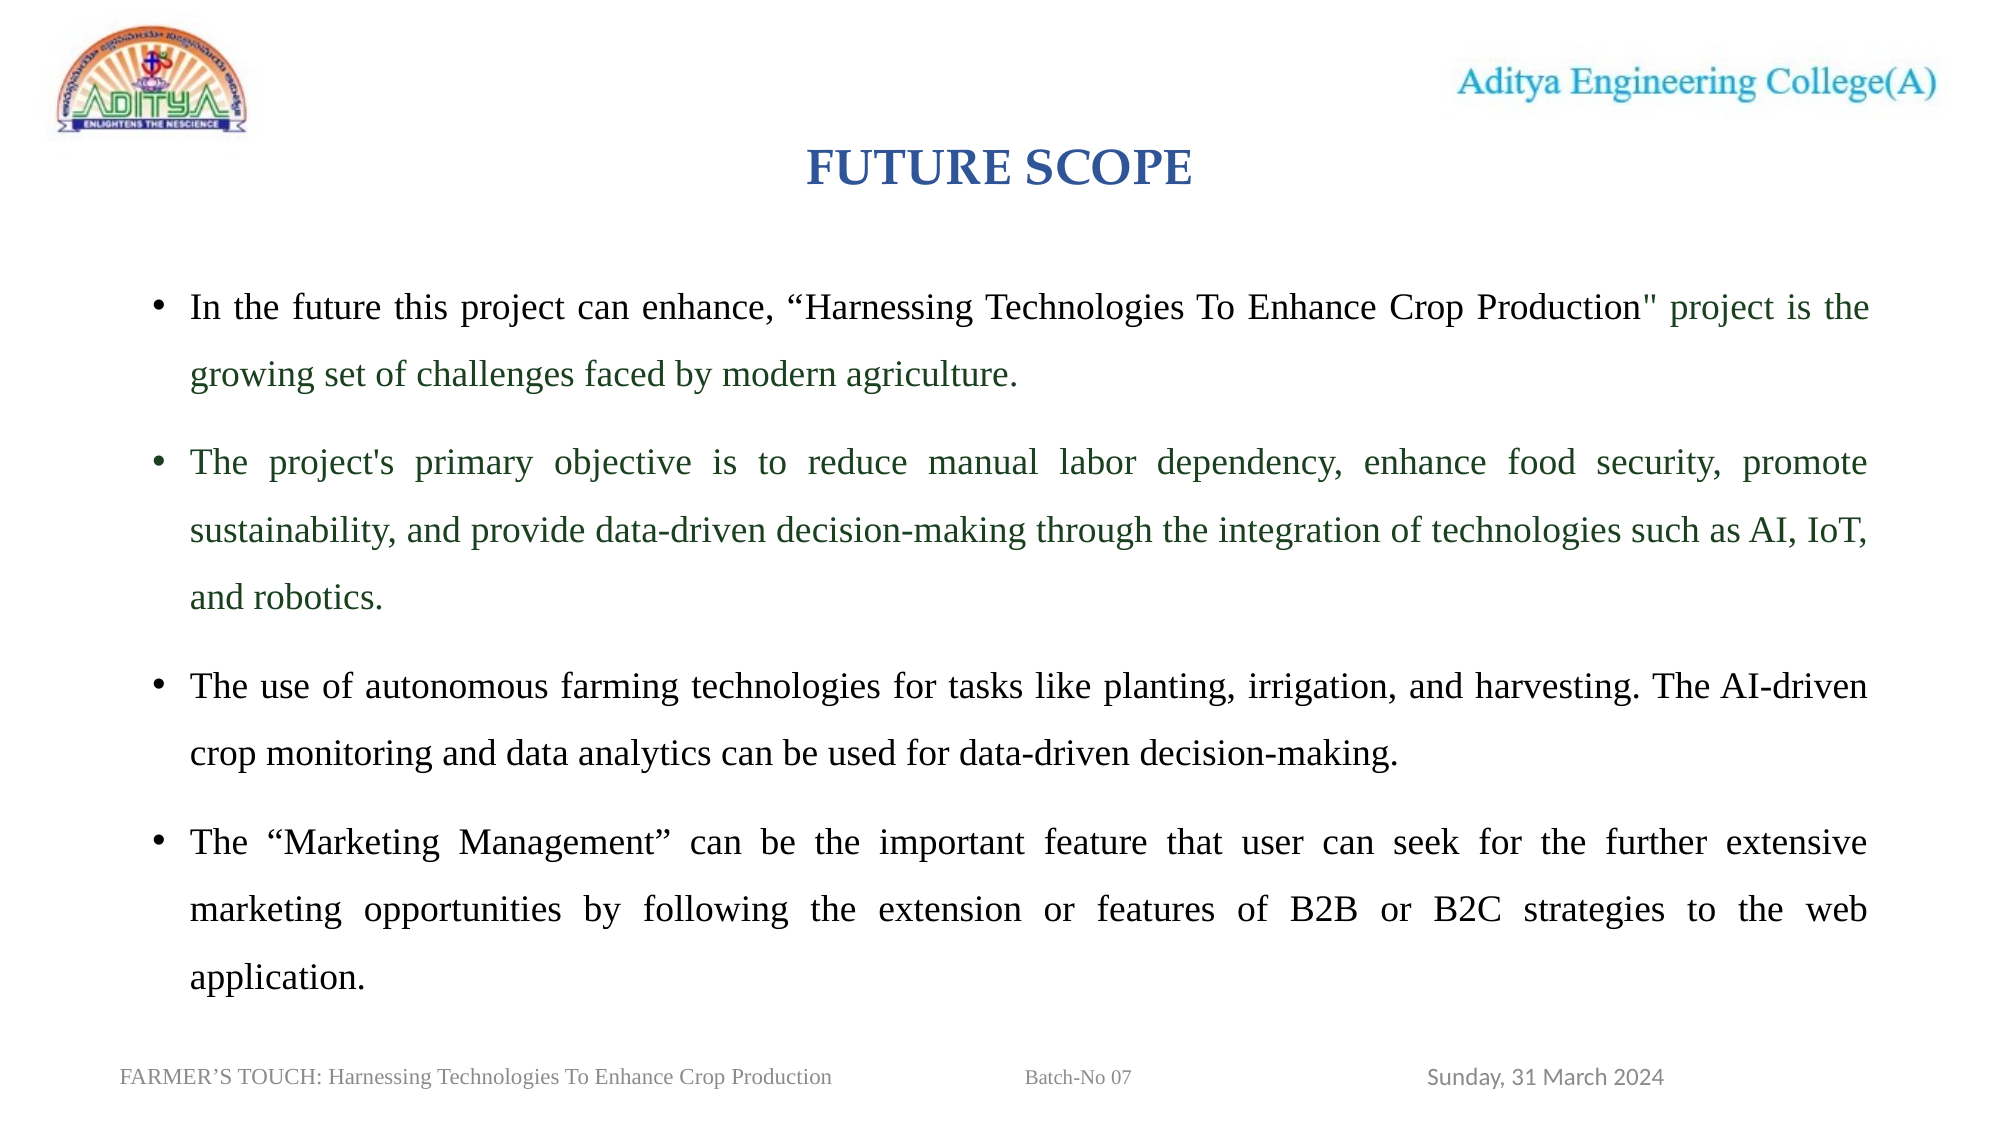

# FUTURE SCOPE
In the future this project can enhance, “Harnessing Technologies To Enhance Crop Production" project is the growing set of challenges faced by modern agriculture.
The project's primary objective is to reduce manual labor dependency, enhance food security, promote sustainability, and provide data-driven decision-making through the integration of technologies such as AI, IoT, and robotics.
The use of autonomous farming technologies for tasks like planting, irrigation, and harvesting. The AI-driven crop monitoring and data analytics can be used for data-driven decision-making.
The “Marketing Management” can be the important feature that user can seek for the further extensive marketing opportunities by following the extension or features of B2B or B2C strategies to the web application.
47
Sunday, 31 March 2024
FARMER’S TOUCH: Harnessing Technologies To Enhance Crop Production		 Batch-No 07